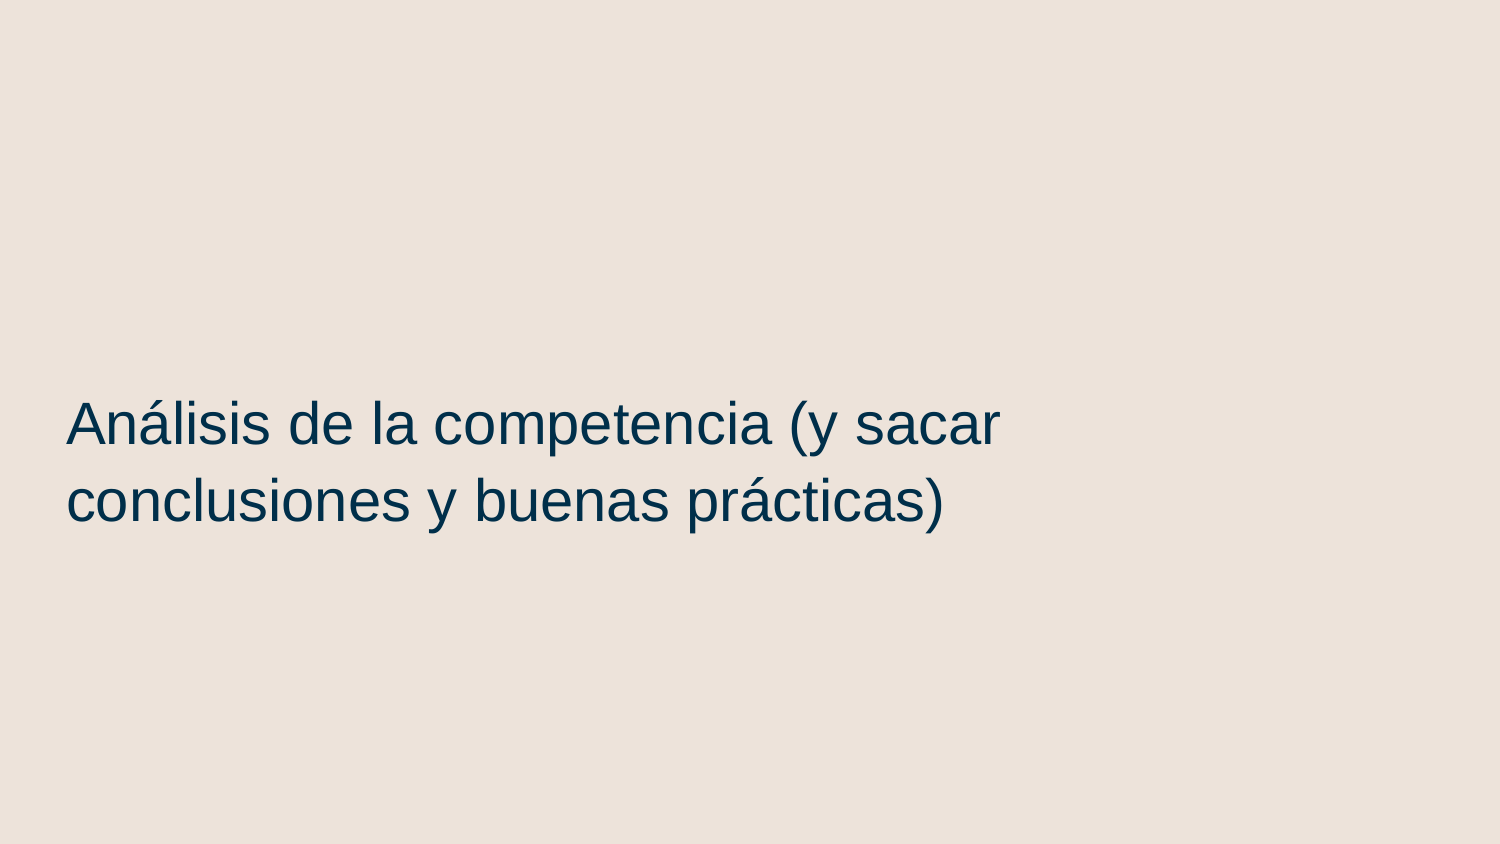

# Análisis de la competencia (y sacar conclusiones y buenas prácticas)